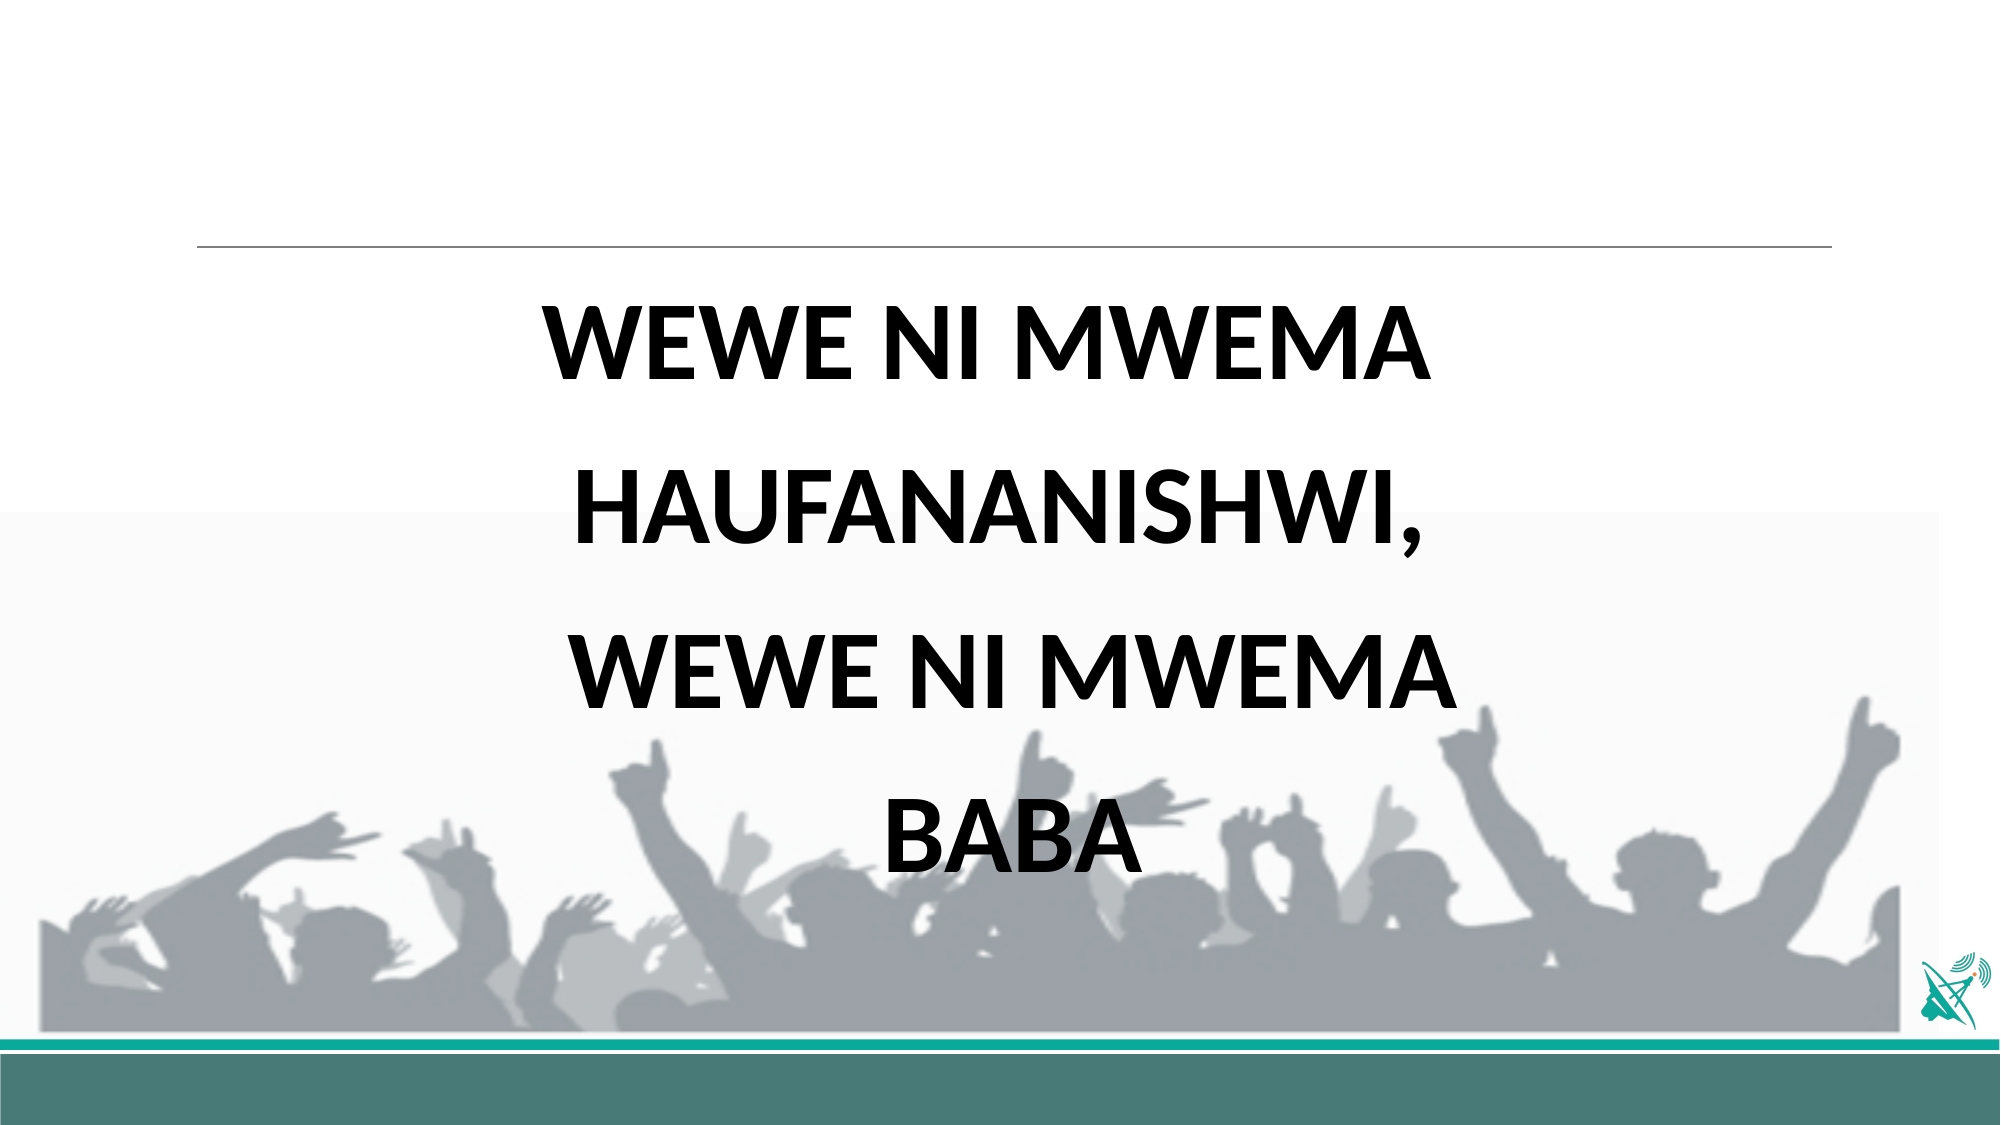

WEWE NI MWEMA
HAUFANANISHWI,
WEWE NI MWEMA
BABA